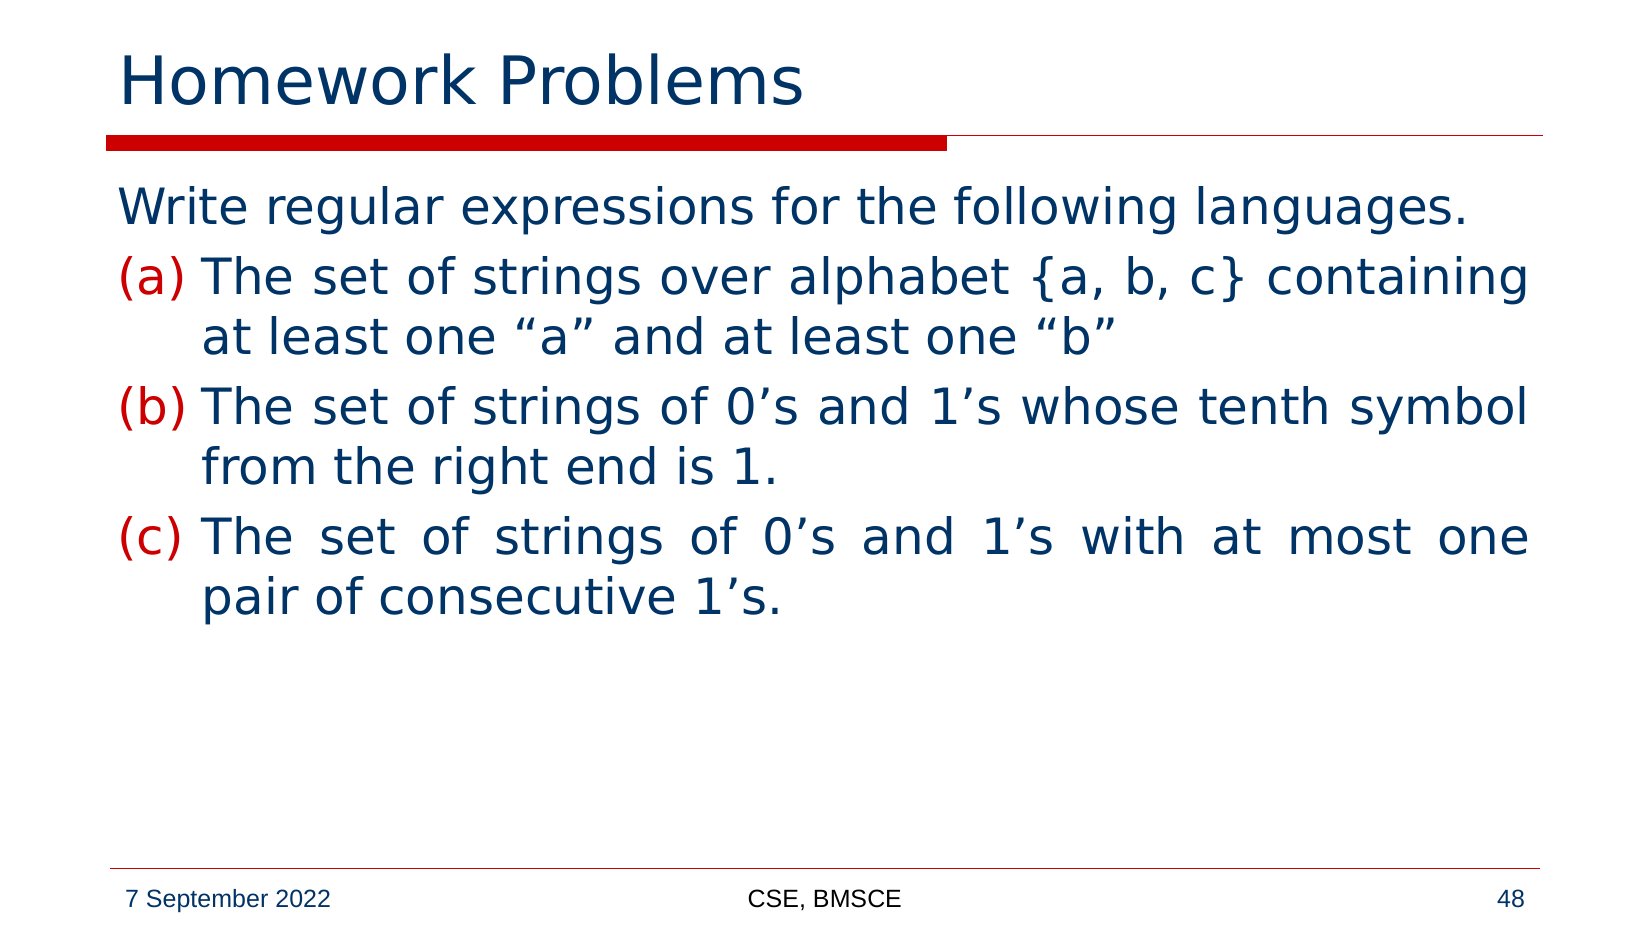

# Homework Problems
Write regular expressions for the following languages.
The set of strings over alphabet {a, b, c} containing at least one “a” and at least one “b”
The set of strings of 0’s and 1’s whose tenth symbol from the right end is 1.
The set of strings of 0’s and 1’s with at most one pair of consecutive 1’s.
CSE, BMSCE
48
7 September 2022